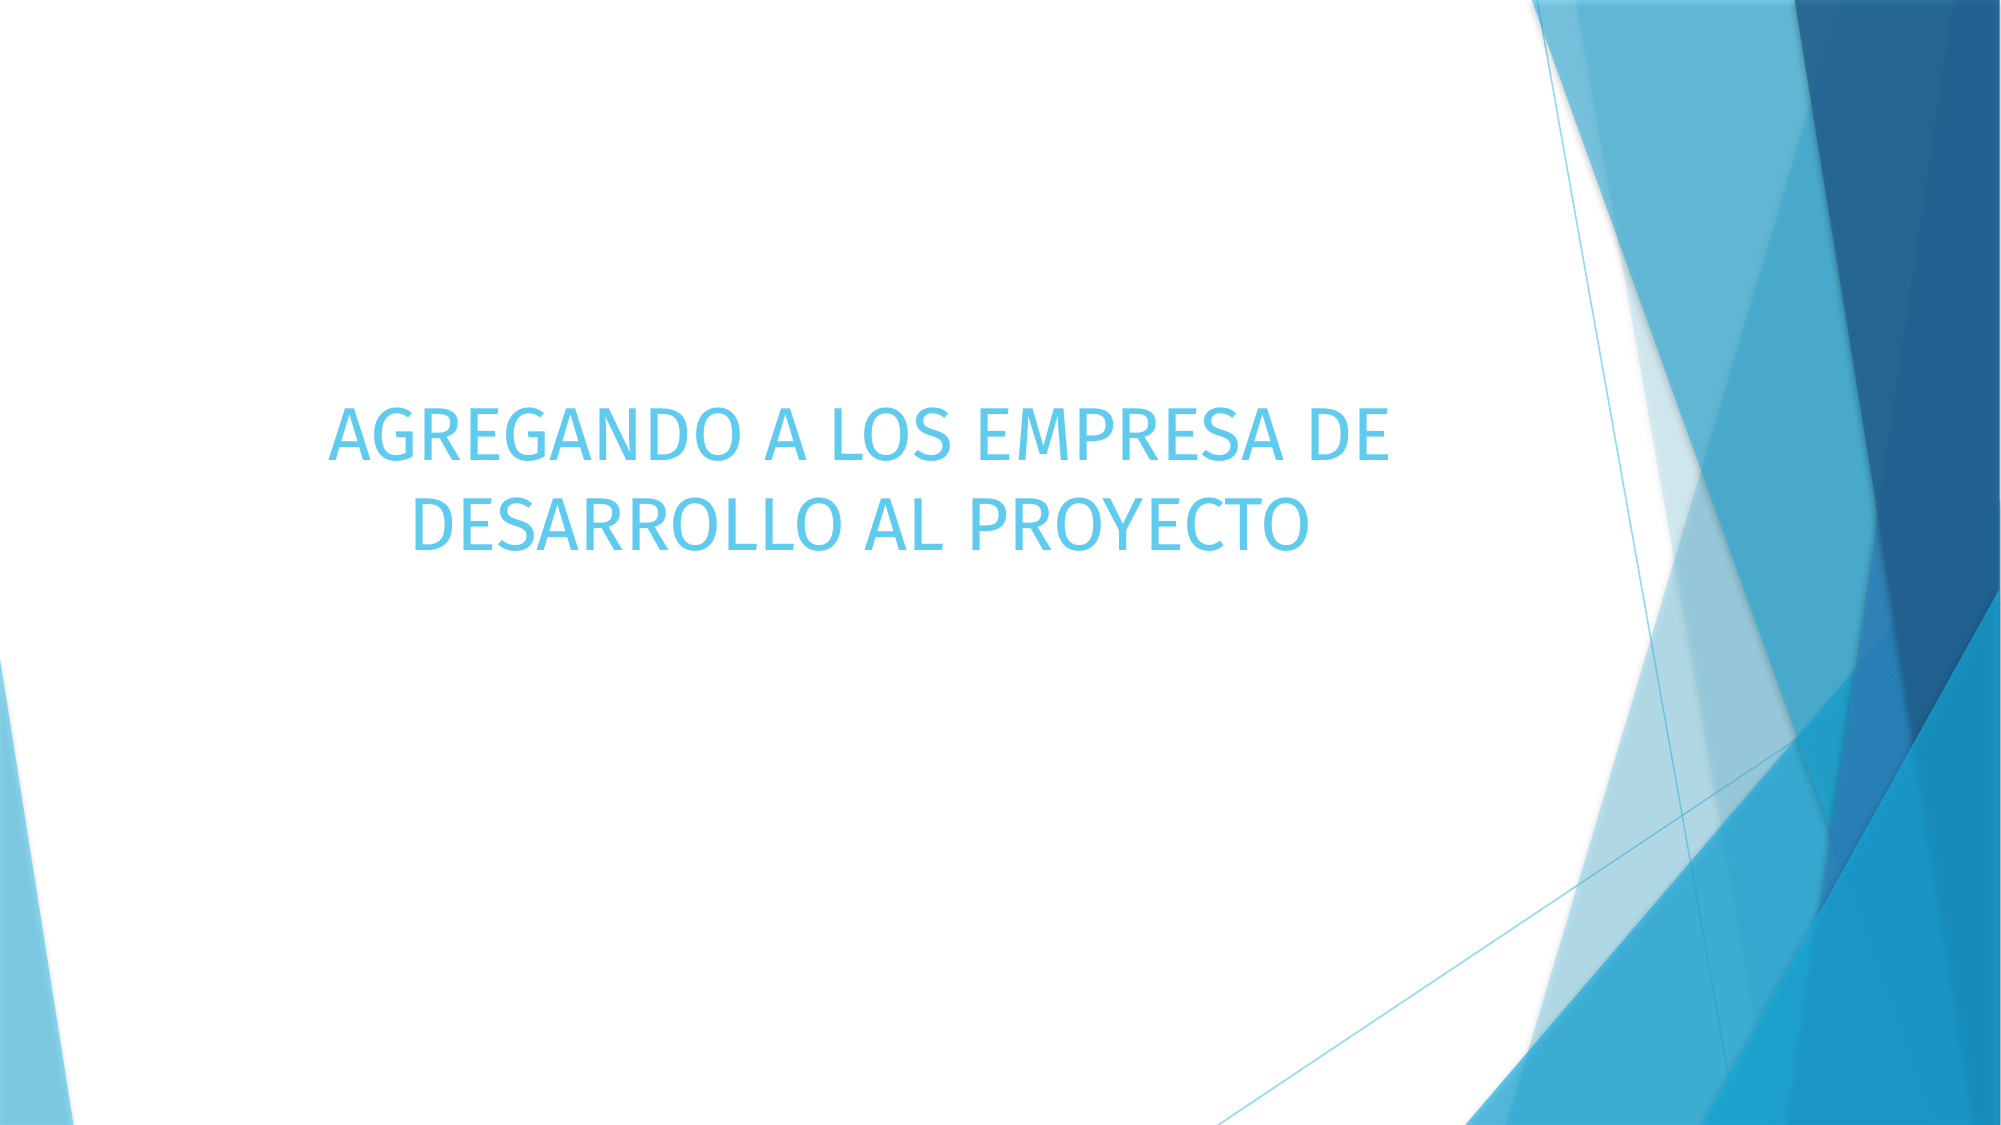

# AGREGANDO A LOS EMPRESA DE DESARROLLO AL PROYECTO